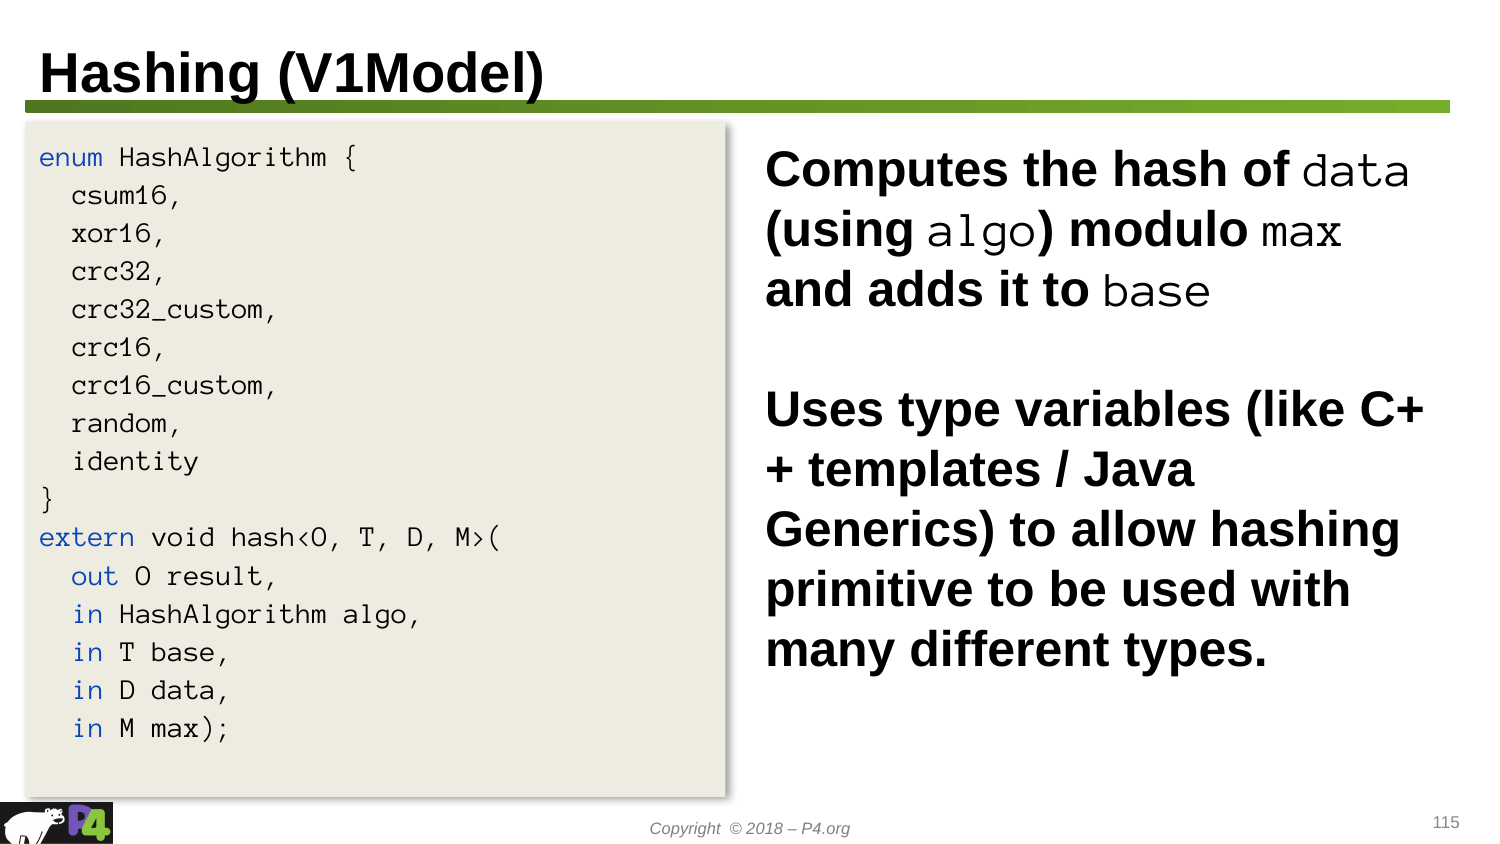

# Hashing (V1Model)
enum HashAlgorithm {
  csum16,
  xor16,
  crc32,
  crc32_custom,
  crc16,
  crc16_custom,
  random,
  identity
}
extern void hash<O, T, D, M>(
  out O result,
  in HashAlgorithm algo,
  in T base,
  in D data,
  in M max);
Computes the hash of data (using algo) modulo max and adds it to base

Uses type variables (like C++ templates / Java Generics) to allow hashing primitive to be used with many different types.
115